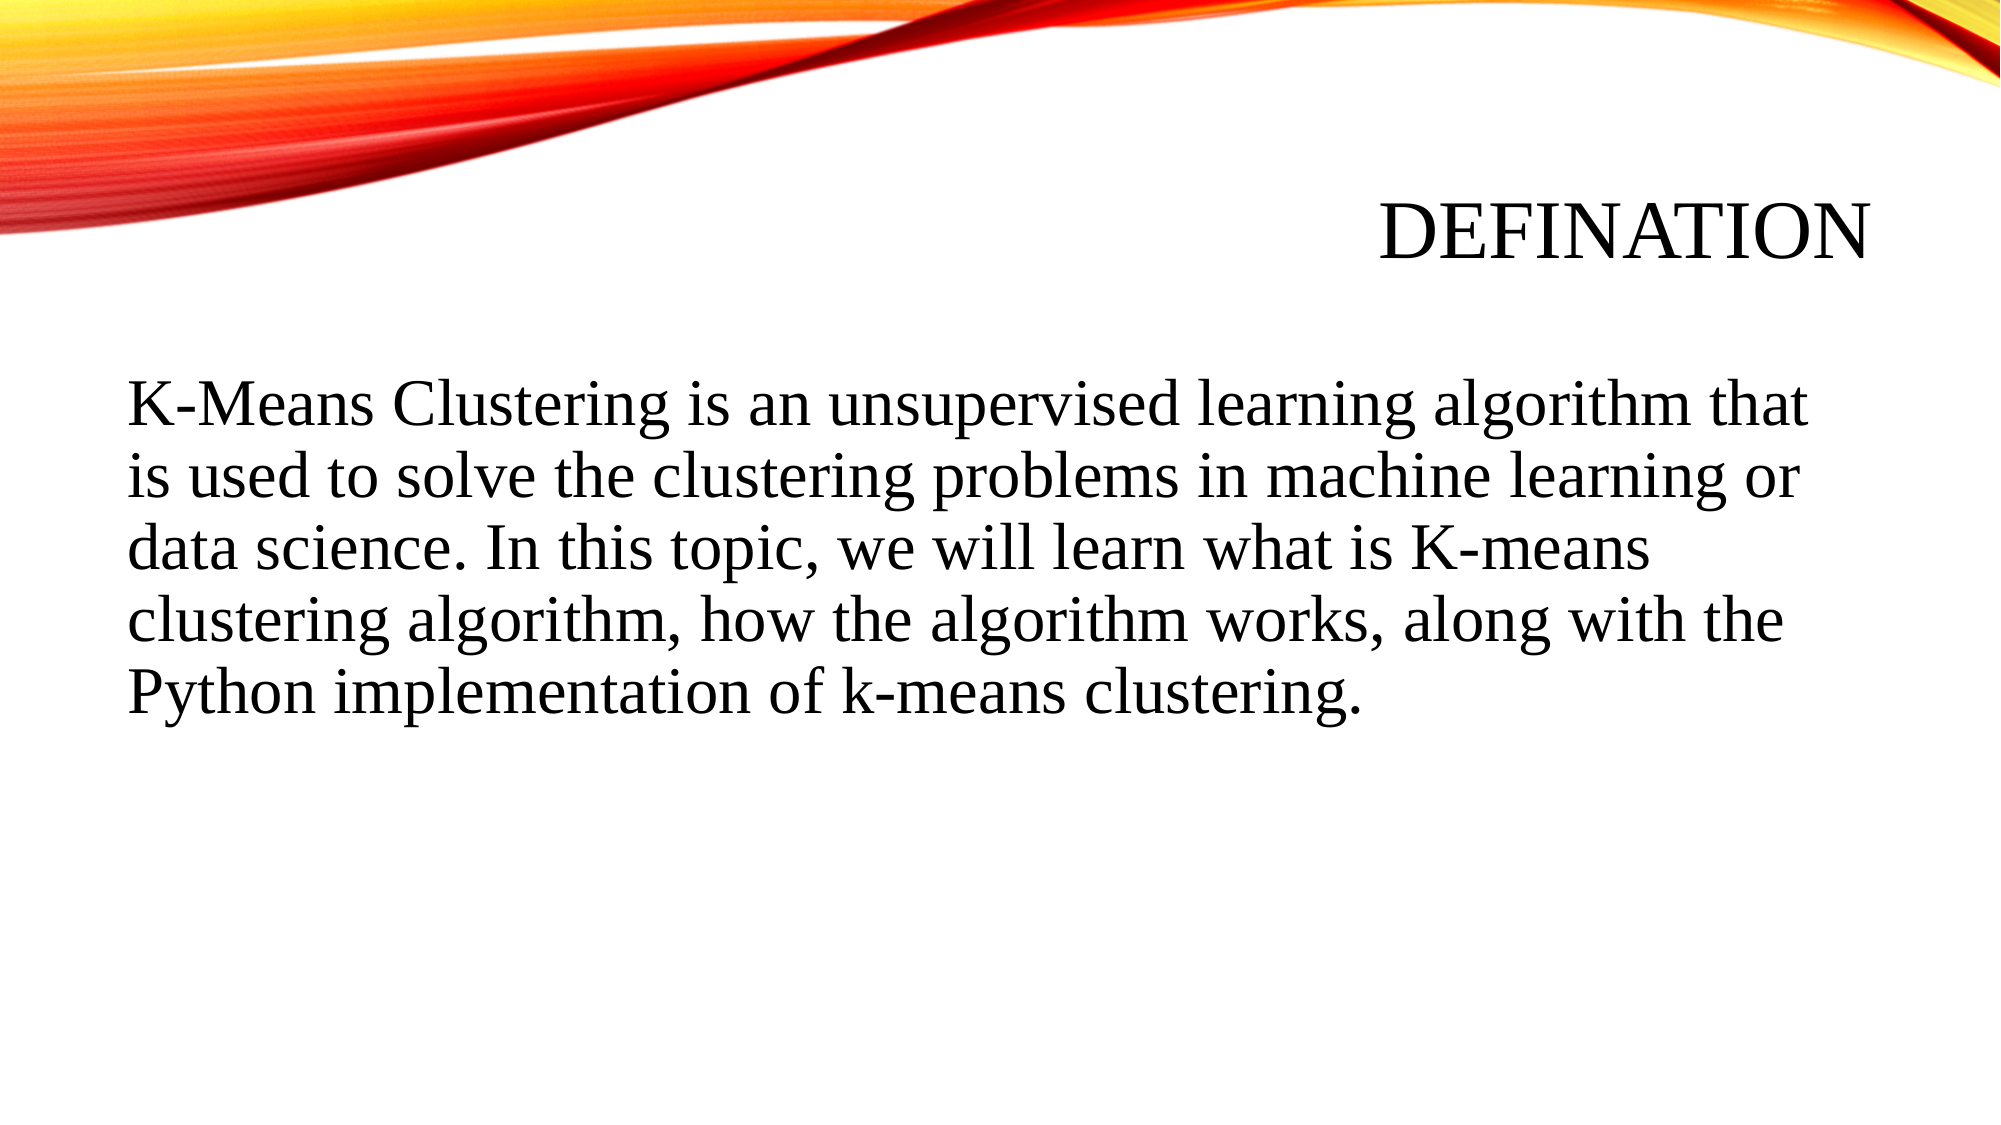

# Defination
K-Means Clustering is an unsupervised learning algorithm that is used to solve the clustering problems in machine learning or data science. In this topic, we will learn what is K-means clustering algorithm, how the algorithm works, along with the Python implementation of k-means clustering.